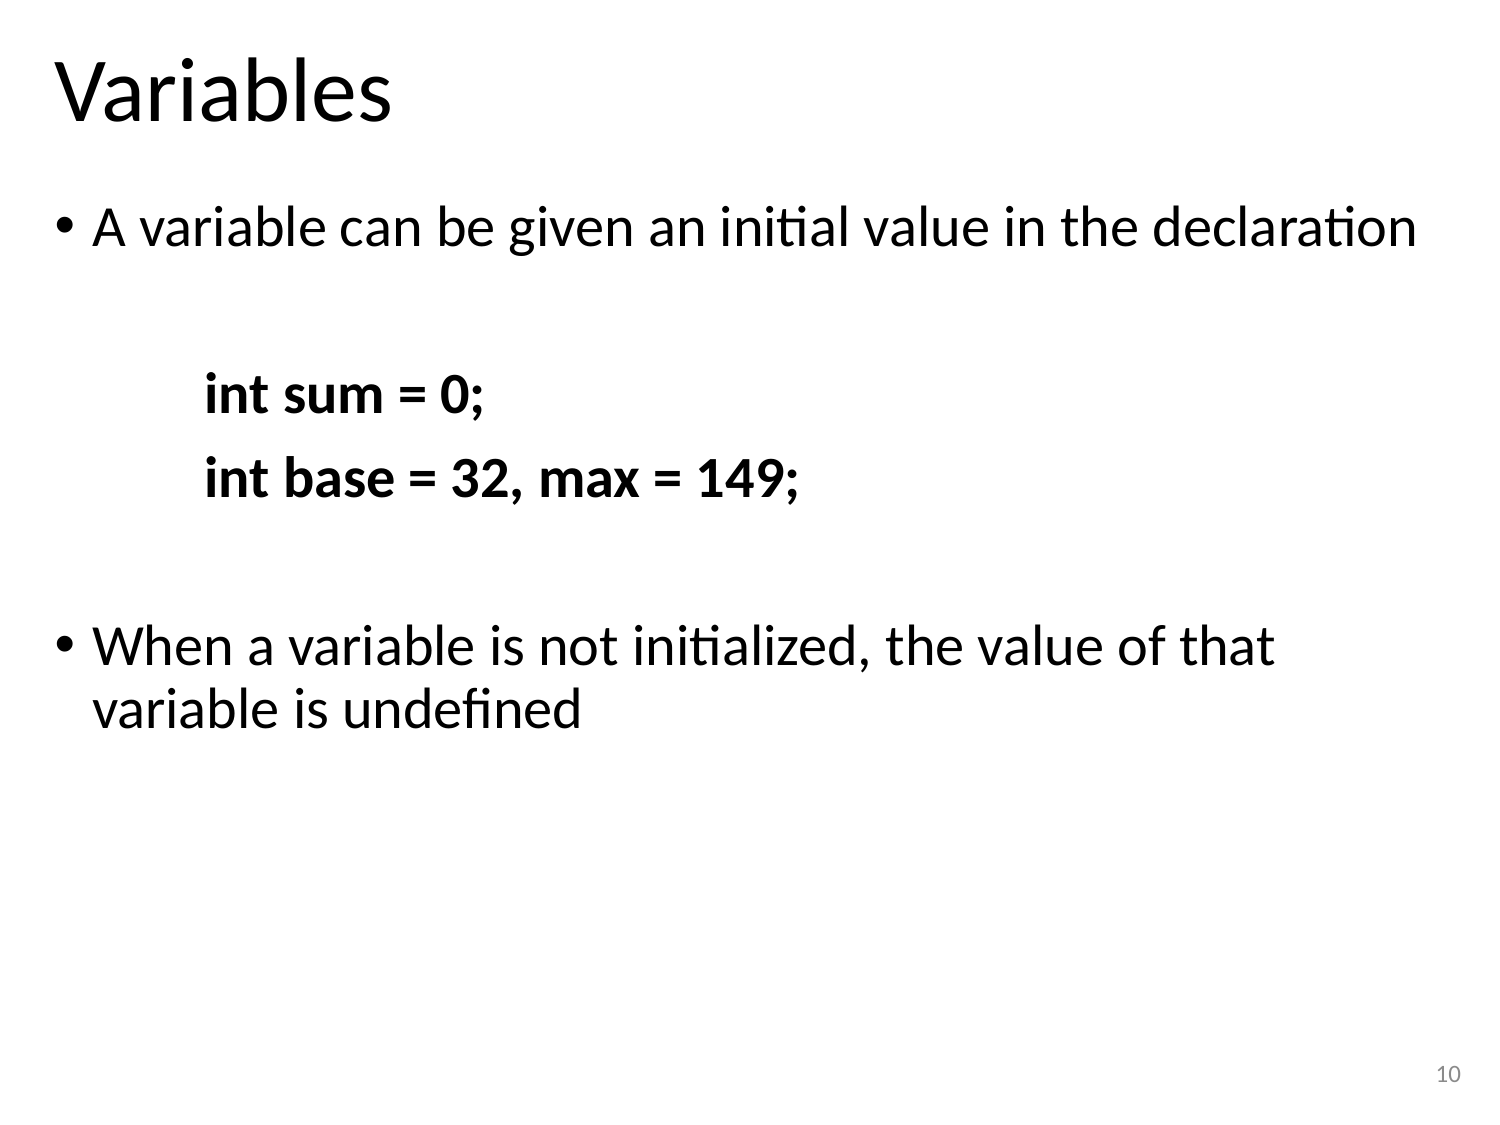

# Variables
A variable can be given an initial value in the declaration

	int sum = 0;
	int base = 32, max = 149;

When a variable is not initialized, the value of that variable is undefined

10